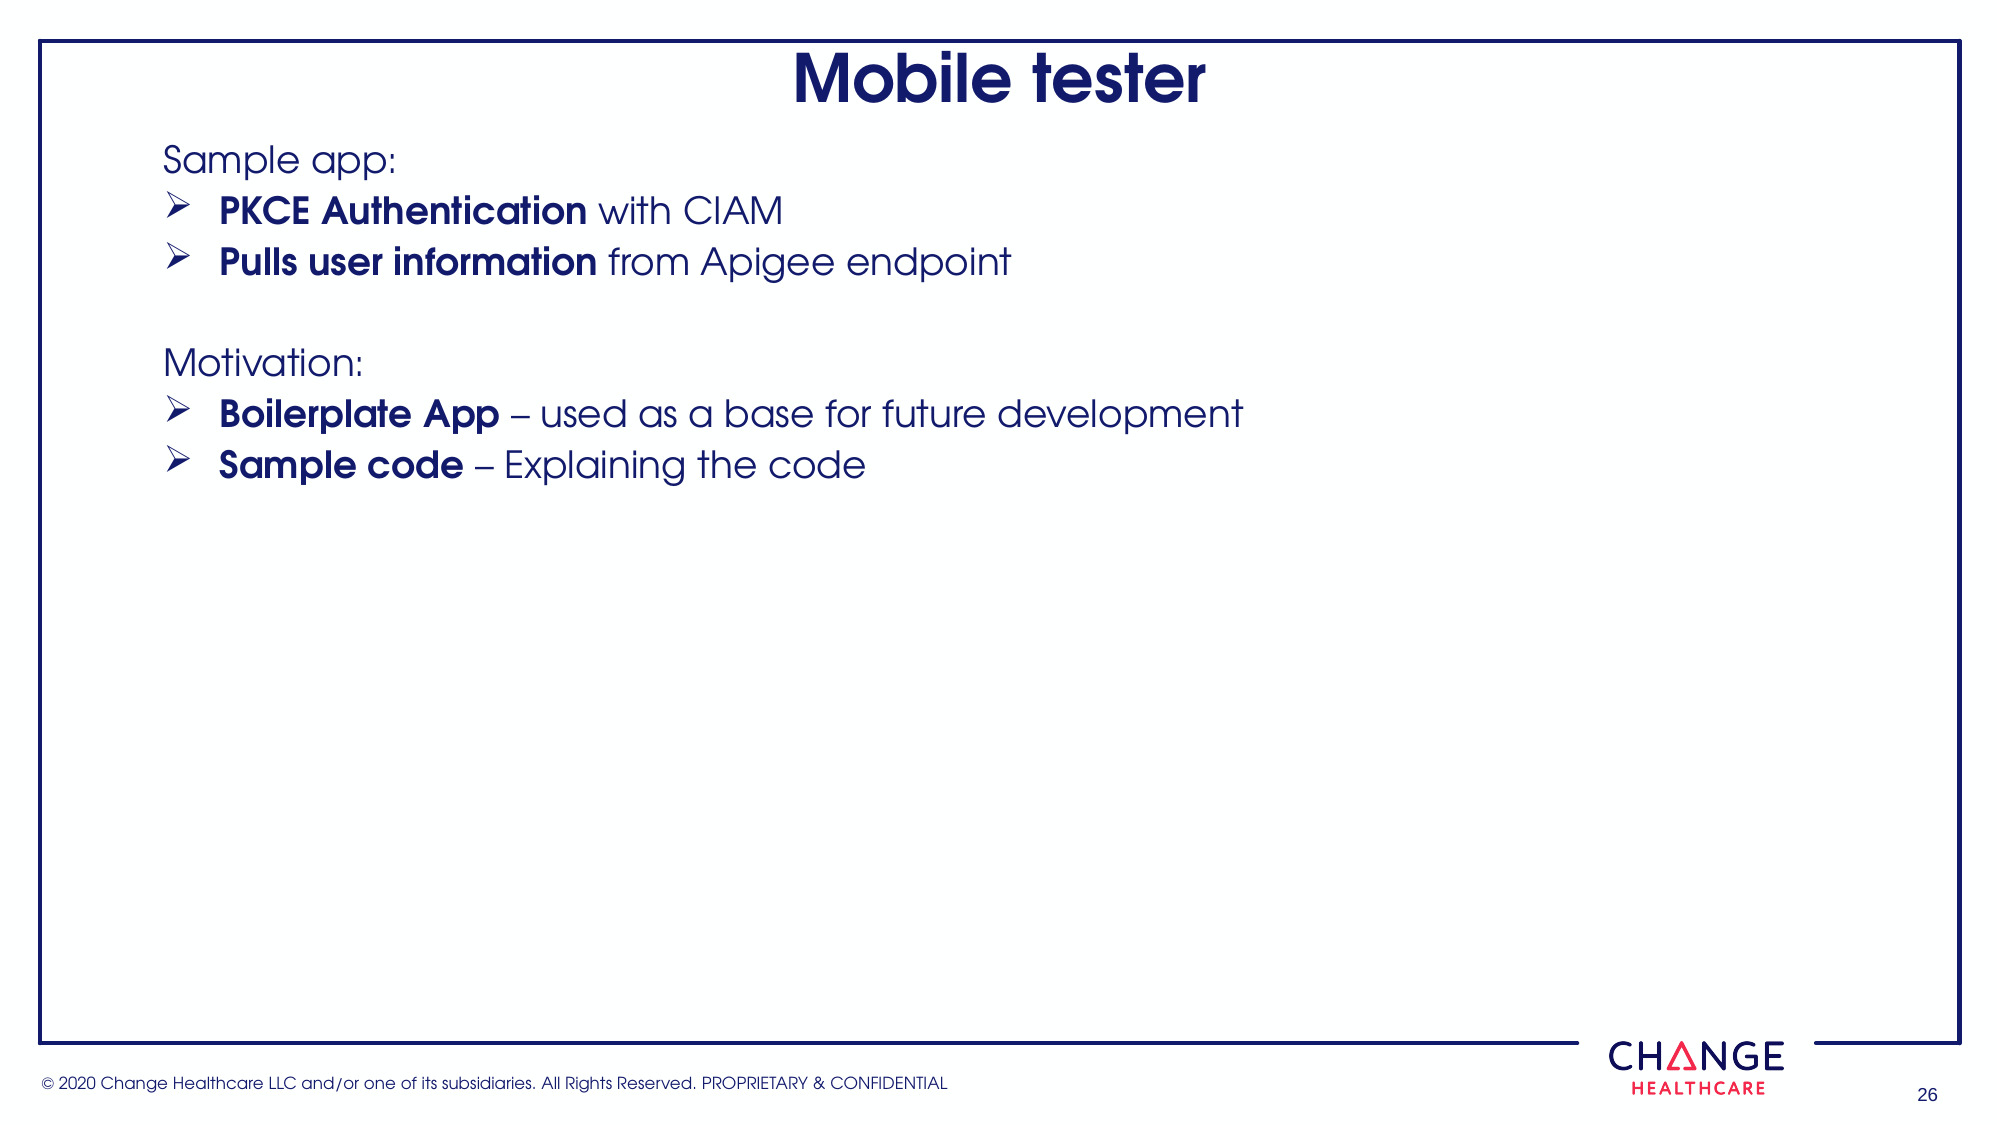

# Mobile tester
Sample app:
PKCE Authentication with CIAM
Pulls user information from Apigee endpoint

Motivation:
Boilerplate App – used as a base for future development
Sample code – Explaining the code